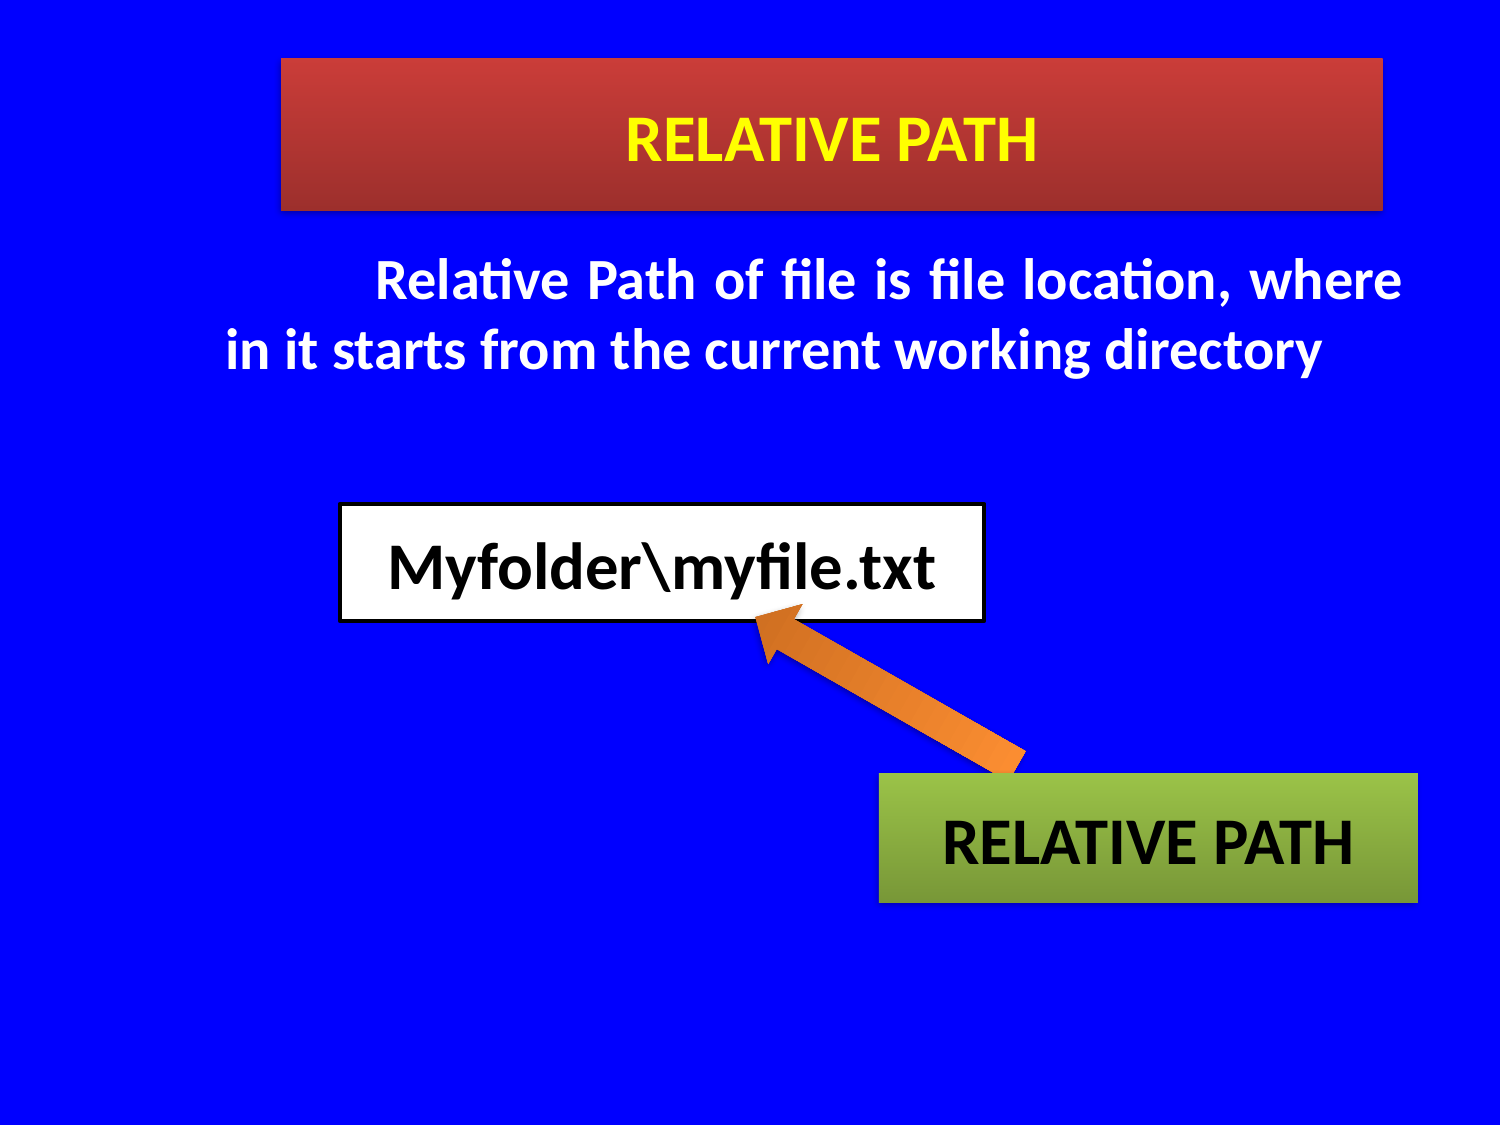

RELATIVE PATH
	Relative Path of file is file location, where in it starts from the current working directory
Myfolder\myfile.txt

RELATIVE PATH